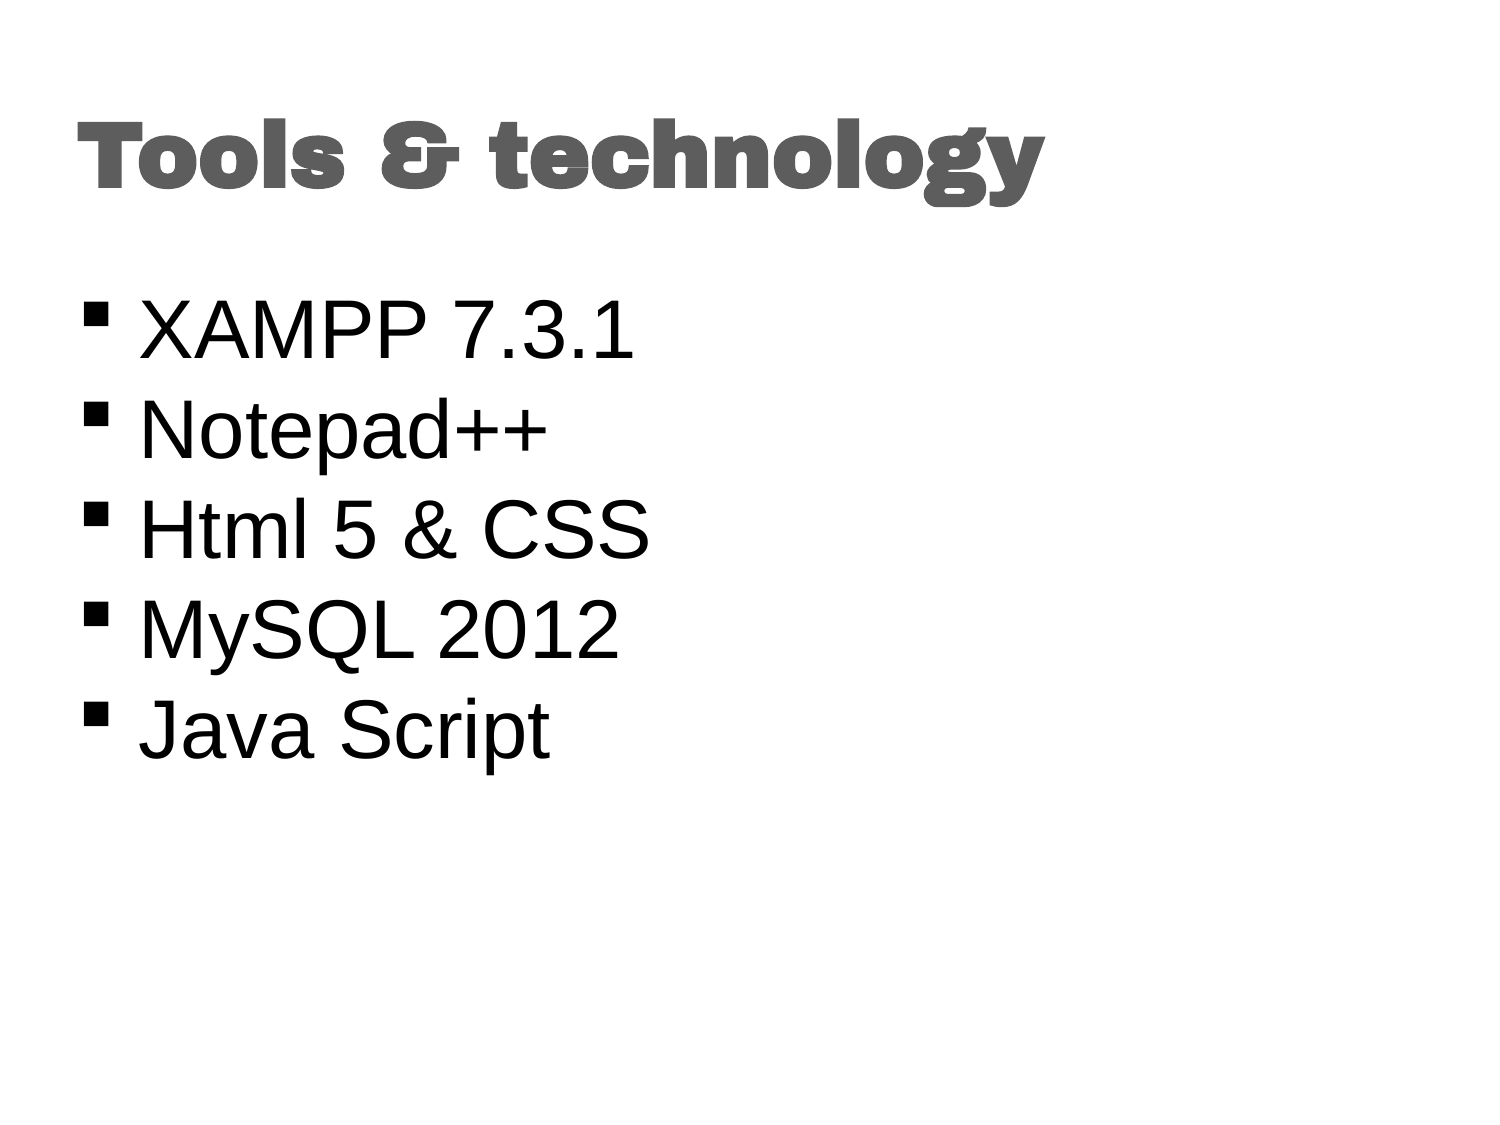

MUSICANO
Tools & technology

 XAMPP 7.3.1
 Notepad++
 Html 5 & CSS
 MySQL 2012
 Java Script
#